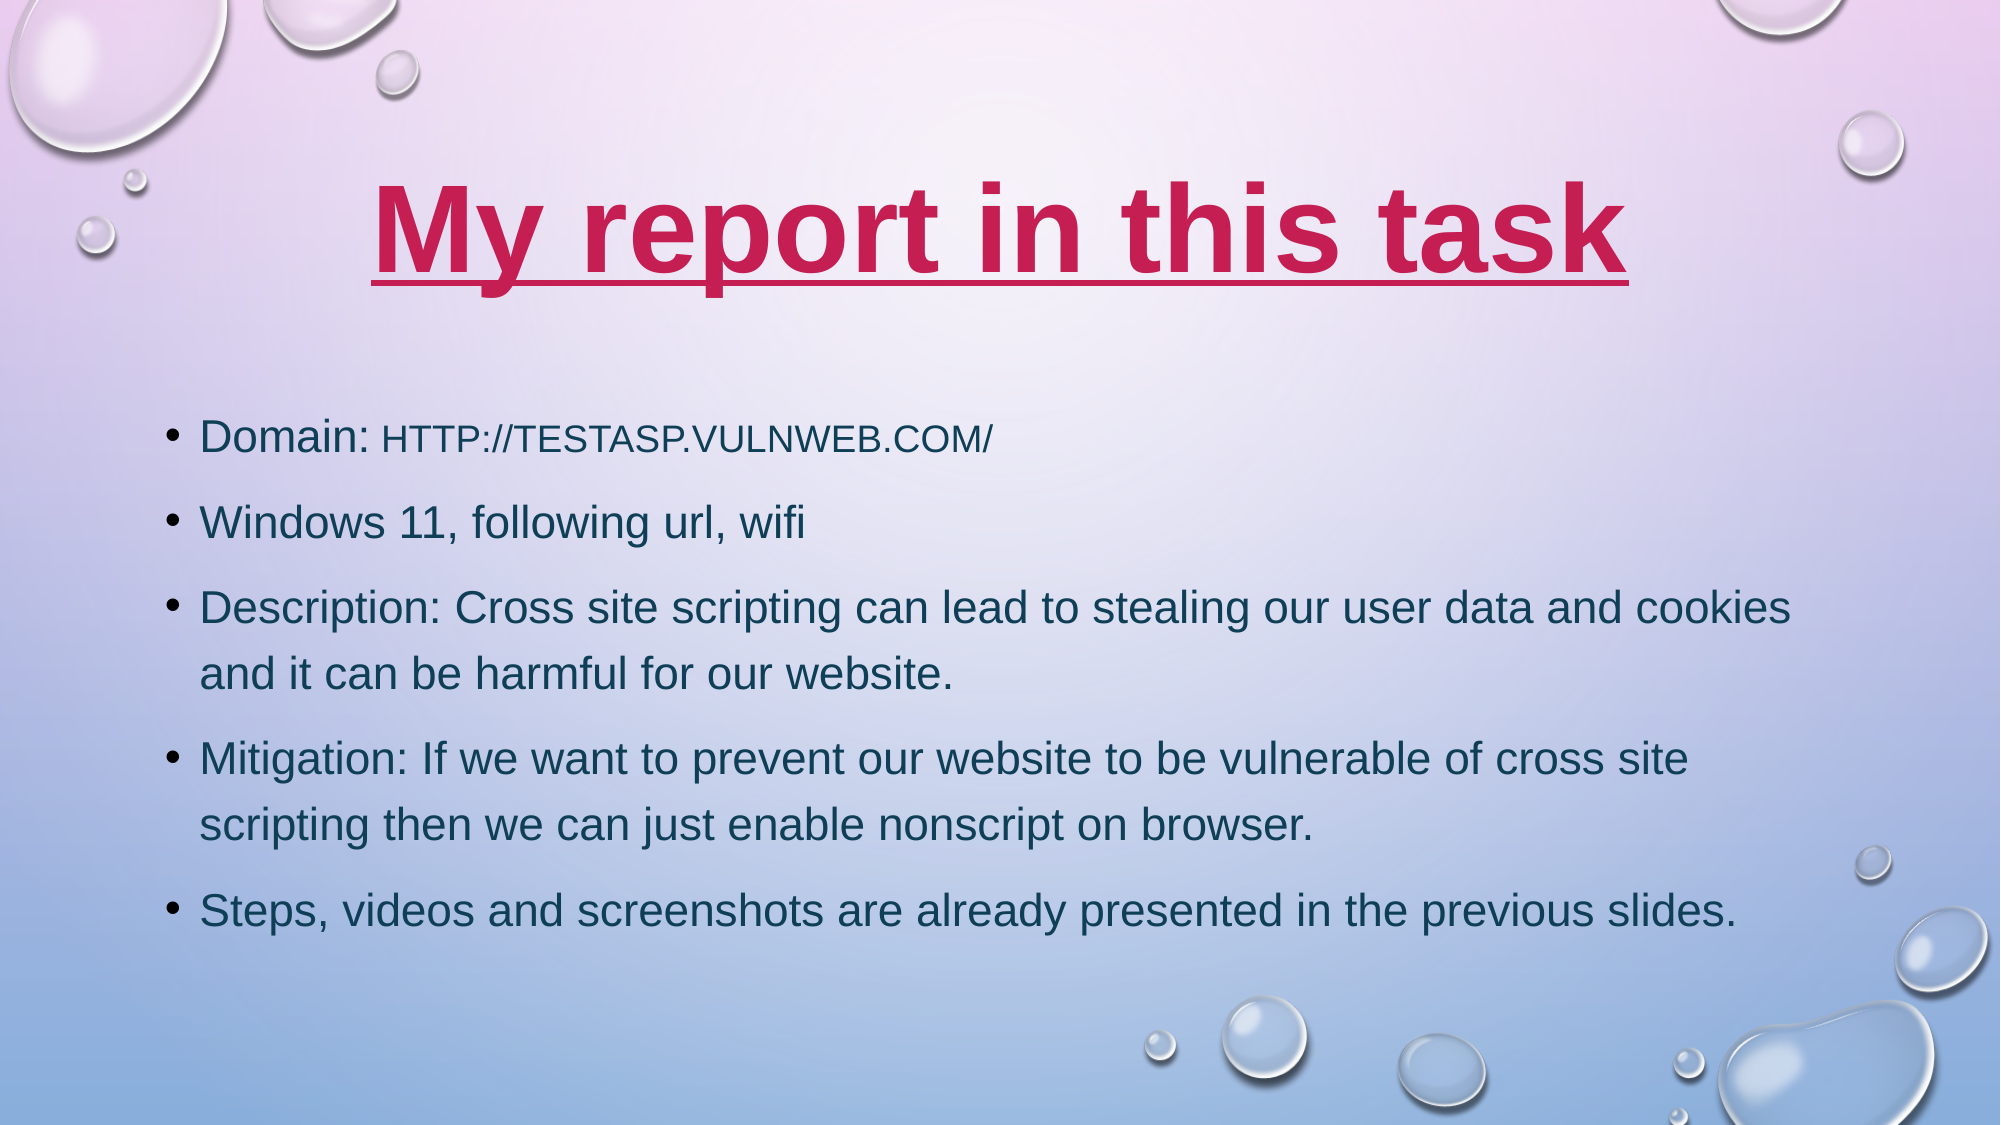

# My report in this task
Domain: http://testasp.vulnweb.com/
Windows 11, following url, wifi
Description: Cross site scripting can lead to stealing our user data and cookies and it can be harmful for our website.
Mitigation: If we want to prevent our website to be vulnerable of cross site scripting then we can just enable nonscript on browser.
Steps, videos and screenshots are already presented in the previous slides.